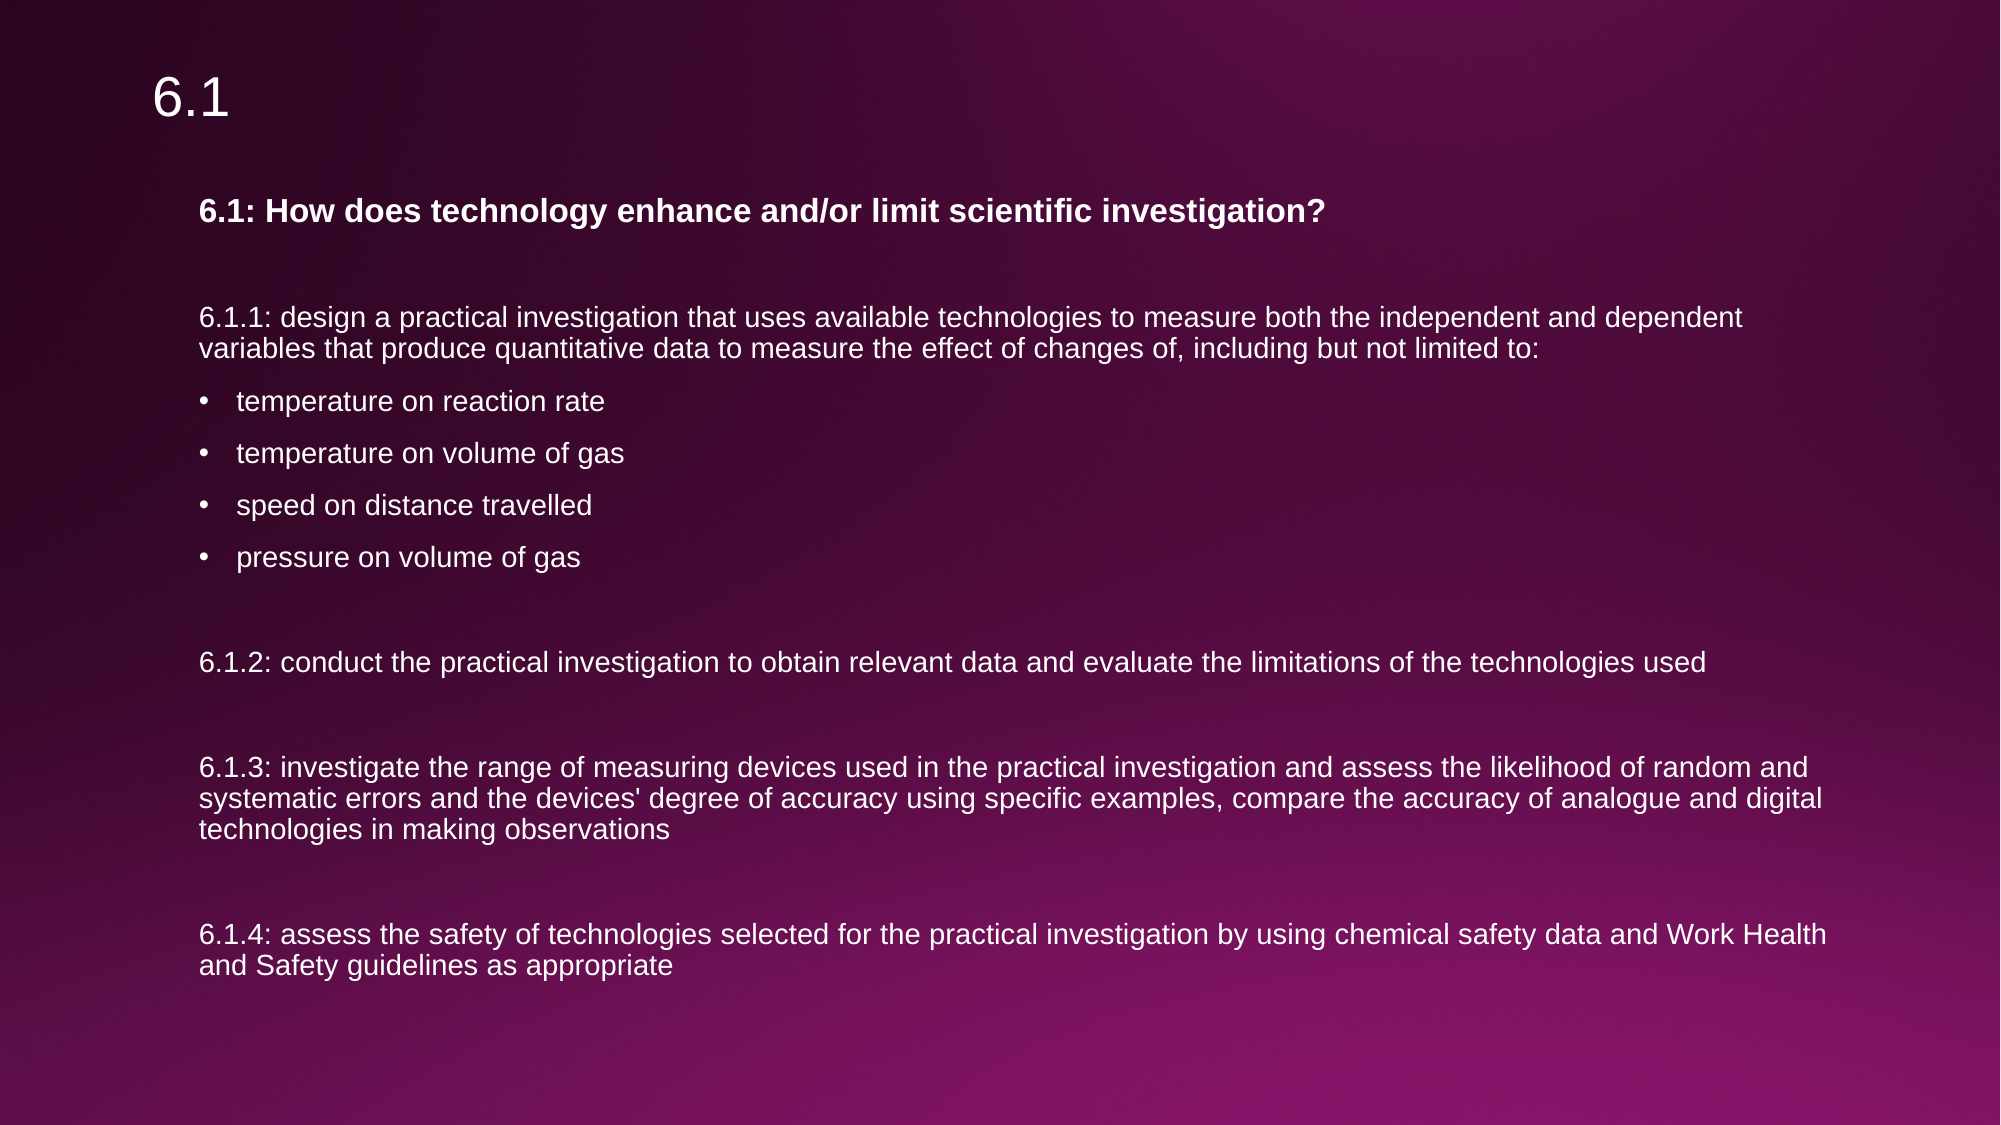

# 6.1
6.1: How does technology enhance and/or limit scientific investigation?

6.1.1: design a practical investigation that uses available technologies to measure both the independent and dependent variables that produce quantitative data to measure the effect of changes of, including but not limited to:
temperature on reaction rate
temperature on volume of gas
speed on distance travelled
pressure on volume of gas

6.1.2: conduct the practical investigation to obtain relevant data and evaluate the limitations of the technologies used

6.1.3: investigate the range of measuring devices used in the practical investigation and assess the likelihood of random and systematic errors and the devices' degree of accuracy using specific examples, compare the accuracy of analogue and digital technologies in making observations

6.1.4: assess the safety of technologies selected for the practical investigation by using chemical safety data and Work Health and Safety guidelines as appropriate